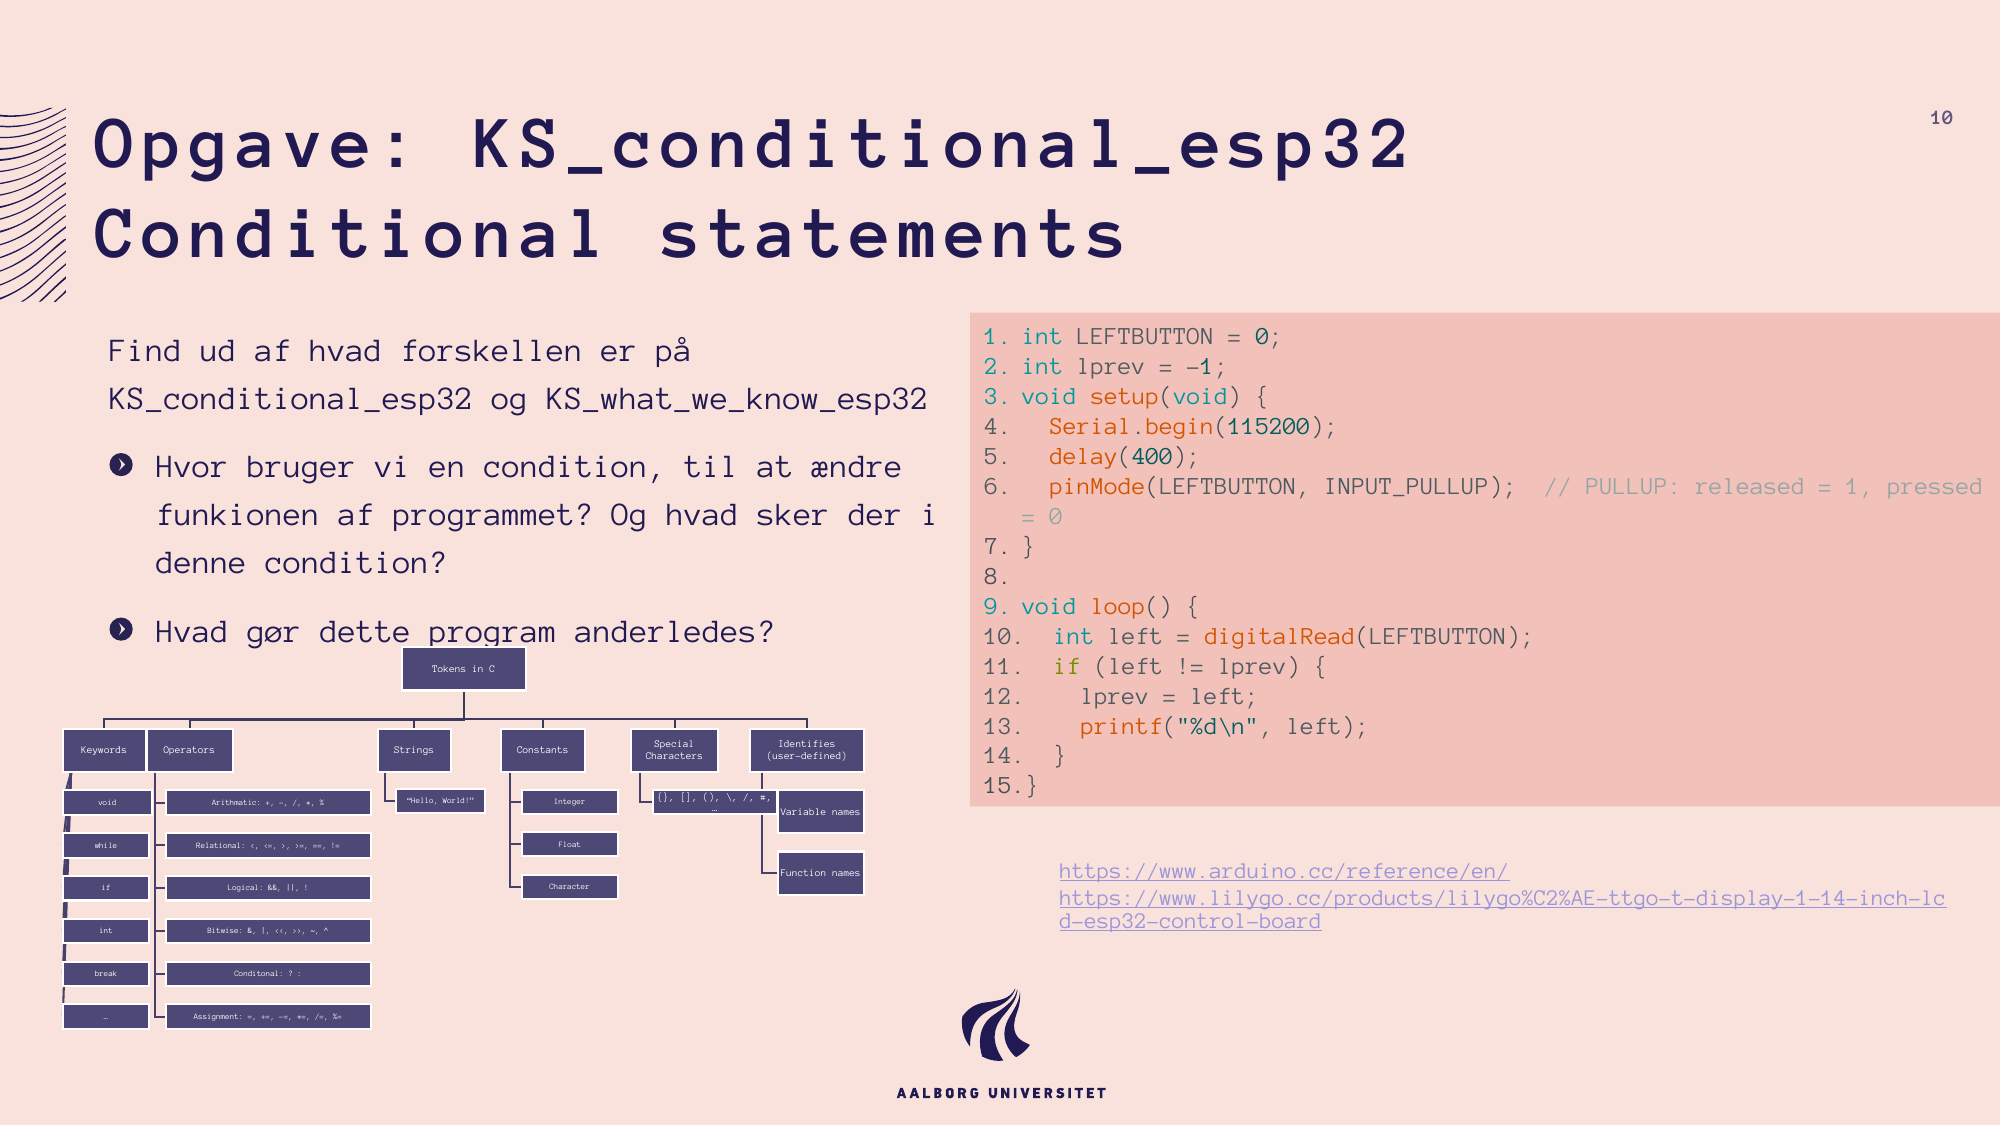

# Opgave: KS_conditional_esp32 Conditional statements
10
Find ud af hvad forskellen er på KS_conditional_esp32 og KS_what_we_know_esp32
Hvor bruger vi en condition, til at ændre funkionen af programmet? Og hvad sker der i denne condition?
Hvad gør dette program anderledes?
int LEFTBUTTON = 0;
int lprev = -1;
void setup(void) {
  Serial.begin(115200);
  delay(400);
  pinMode(LEFTBUTTON, INPUT_PULLUP);  // PULLUP: released = 1, pressed = 0
}

void loop() {
  int left = digitalRead(LEFTBUTTON);
  if (left != lprev) {
    lprev = left;
    printf("%d\n", left);
  }
}
Tokens in C
Keywords
void
while
if
int
break
…
Operators
Arithmatic: +, -, /, *, %
Relational: <, <=, >, >=, ==, !=
Logical: &&, ||, !
Bitwise: &, |, <<, >>, ~, ^
Conditonal: ? :
Assignment: =, +=, -=, *=, /=, %=
Strings
“Hello, World!”
Constants
Integer
Float
Character
Special Characters
{}, [], (), \, /, #, …
Identifies
(user-defined)
Variable names
Function names
https://www.arduino.cc/reference/en/
https://www.lilygo.cc/products/lilygo%C2%AE-ttgo-t-display-1-14-inch-lcd-esp32-control-board